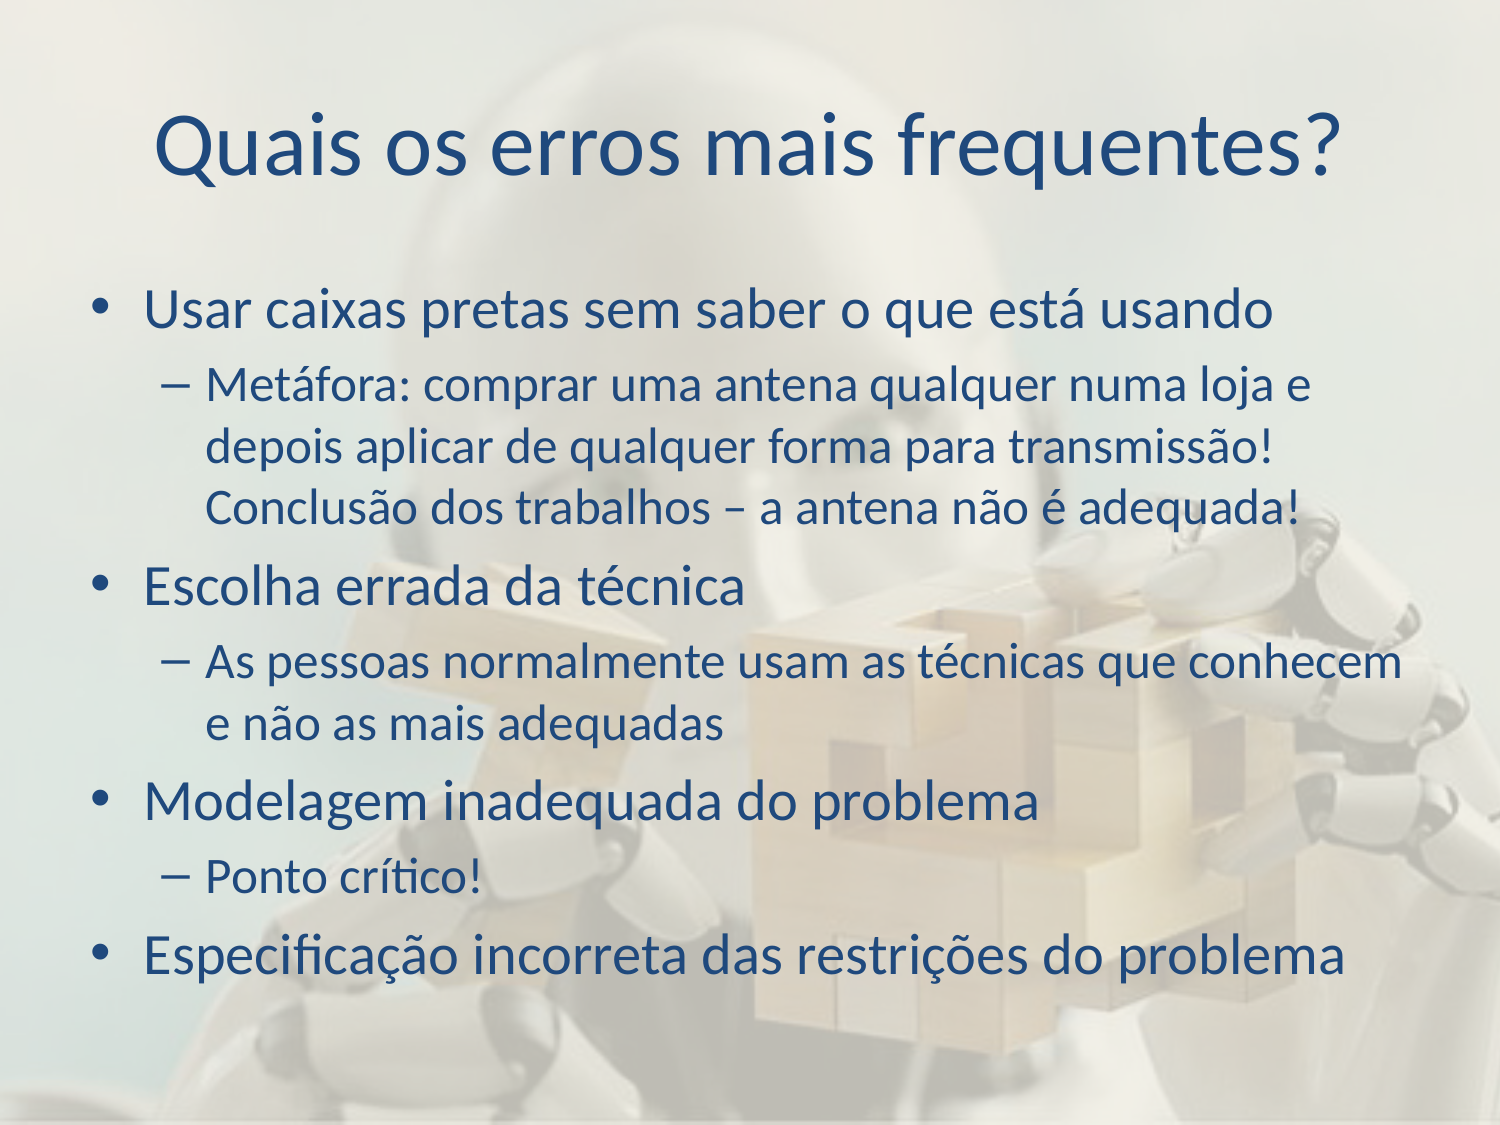

# Quais os erros mais frequentes?
Usar caixas pretas sem saber o que está usando
Metáfora: comprar uma antena qualquer numa loja e depois aplicar de qualquer forma para transmissão! Conclusão dos trabalhos – a antena não é adequada!
Escolha errada da técnica
As pessoas normalmente usam as técnicas que conhecem e não as mais adequadas
Modelagem inadequada do problema
Ponto crítico!
Especificação incorreta das restrições do problema